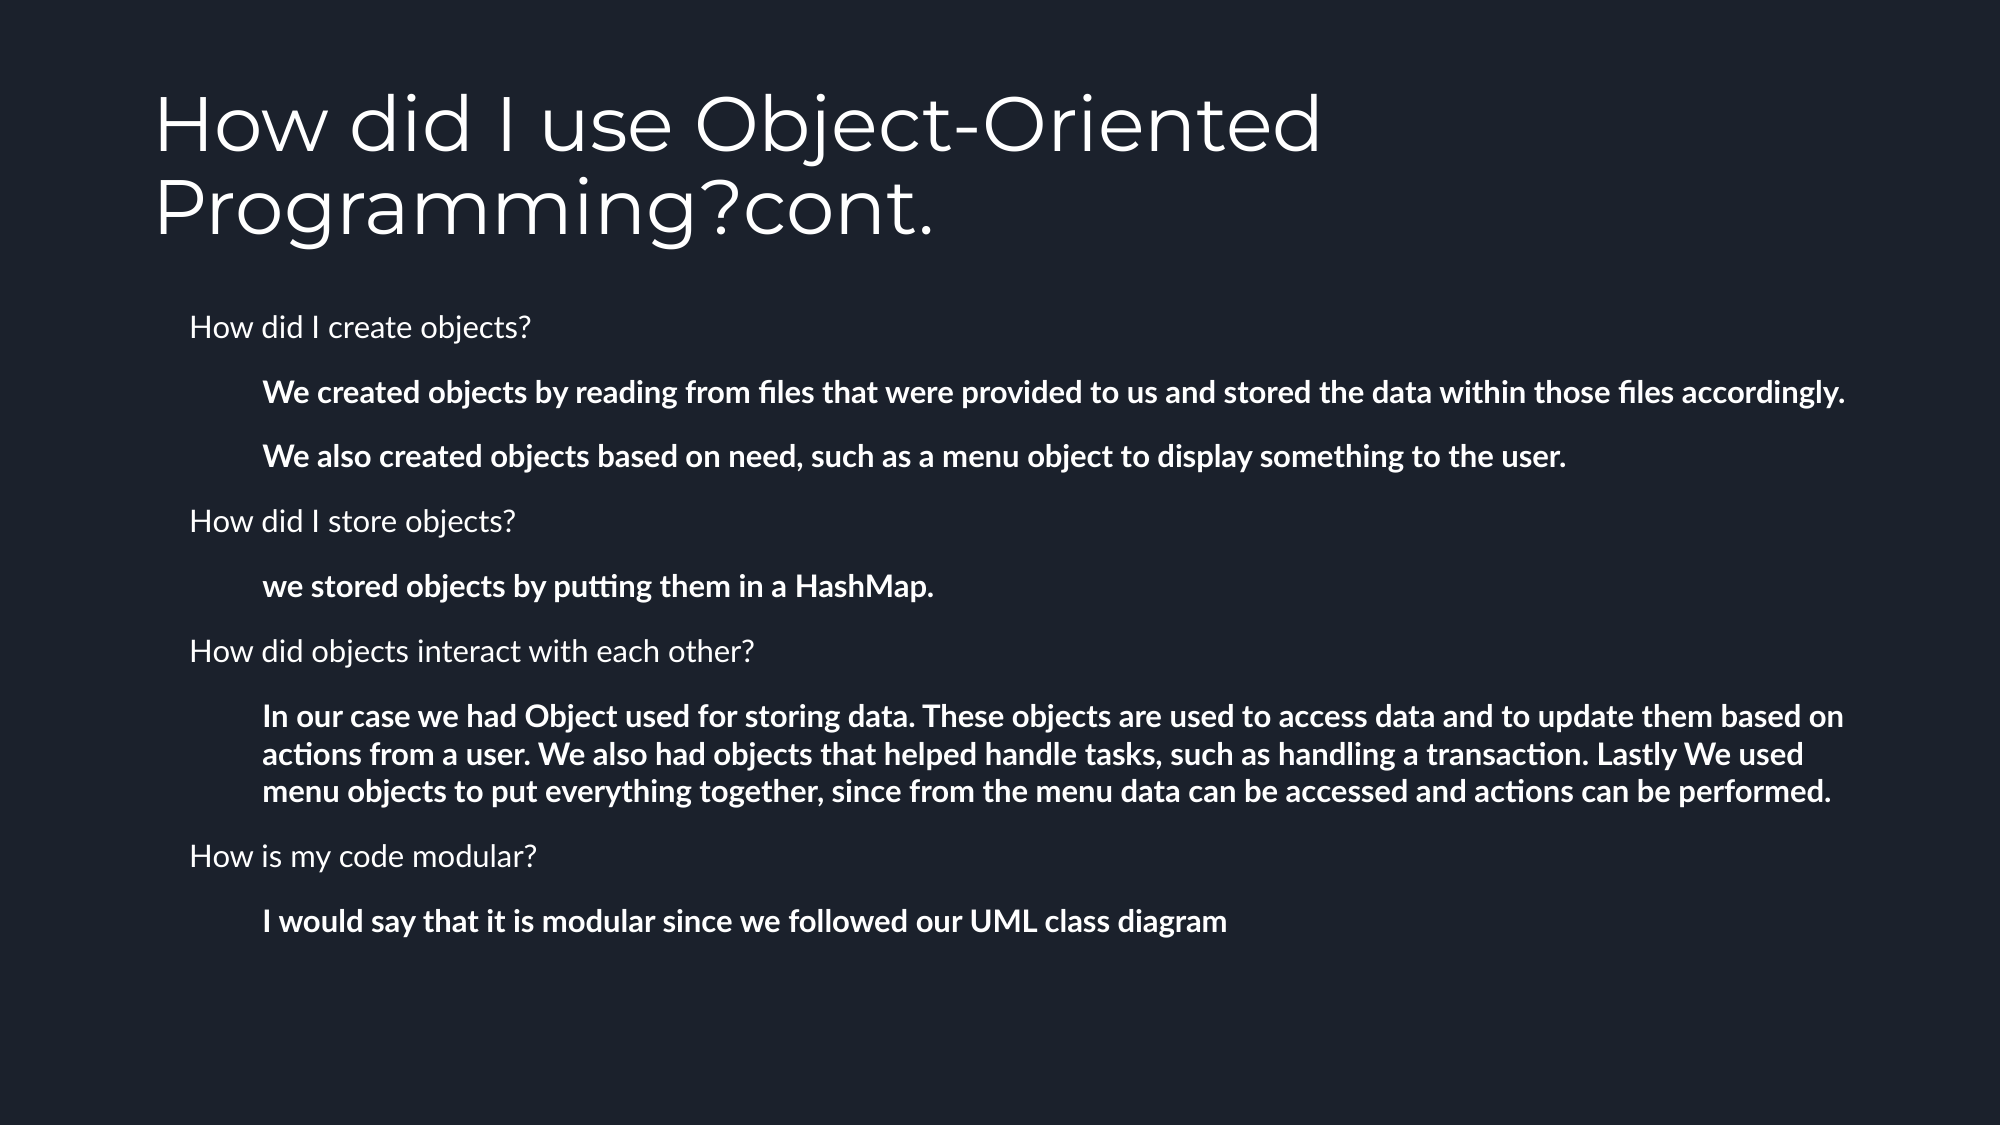

# How did I use Object-Oriented Programming?cont.
How did I create objects?
We created objects by reading from files that were provided to us and stored the data within those files accordingly.
We also created objects based on need, such as a menu object to display something to the user.
How did I store objects?
we stored objects by putting them in a HashMap.
How did objects interact with each other?
In our case we had Object used for storing data. These objects are used to access data and to update them based on actions from a user. We also had objects that helped handle tasks, such as handling a transaction. Lastly We used menu objects to put everything together, since from the menu data can be accessed and actions can be performed.
How is my code modular?
I would say that it is modular since we followed our UML class diagram